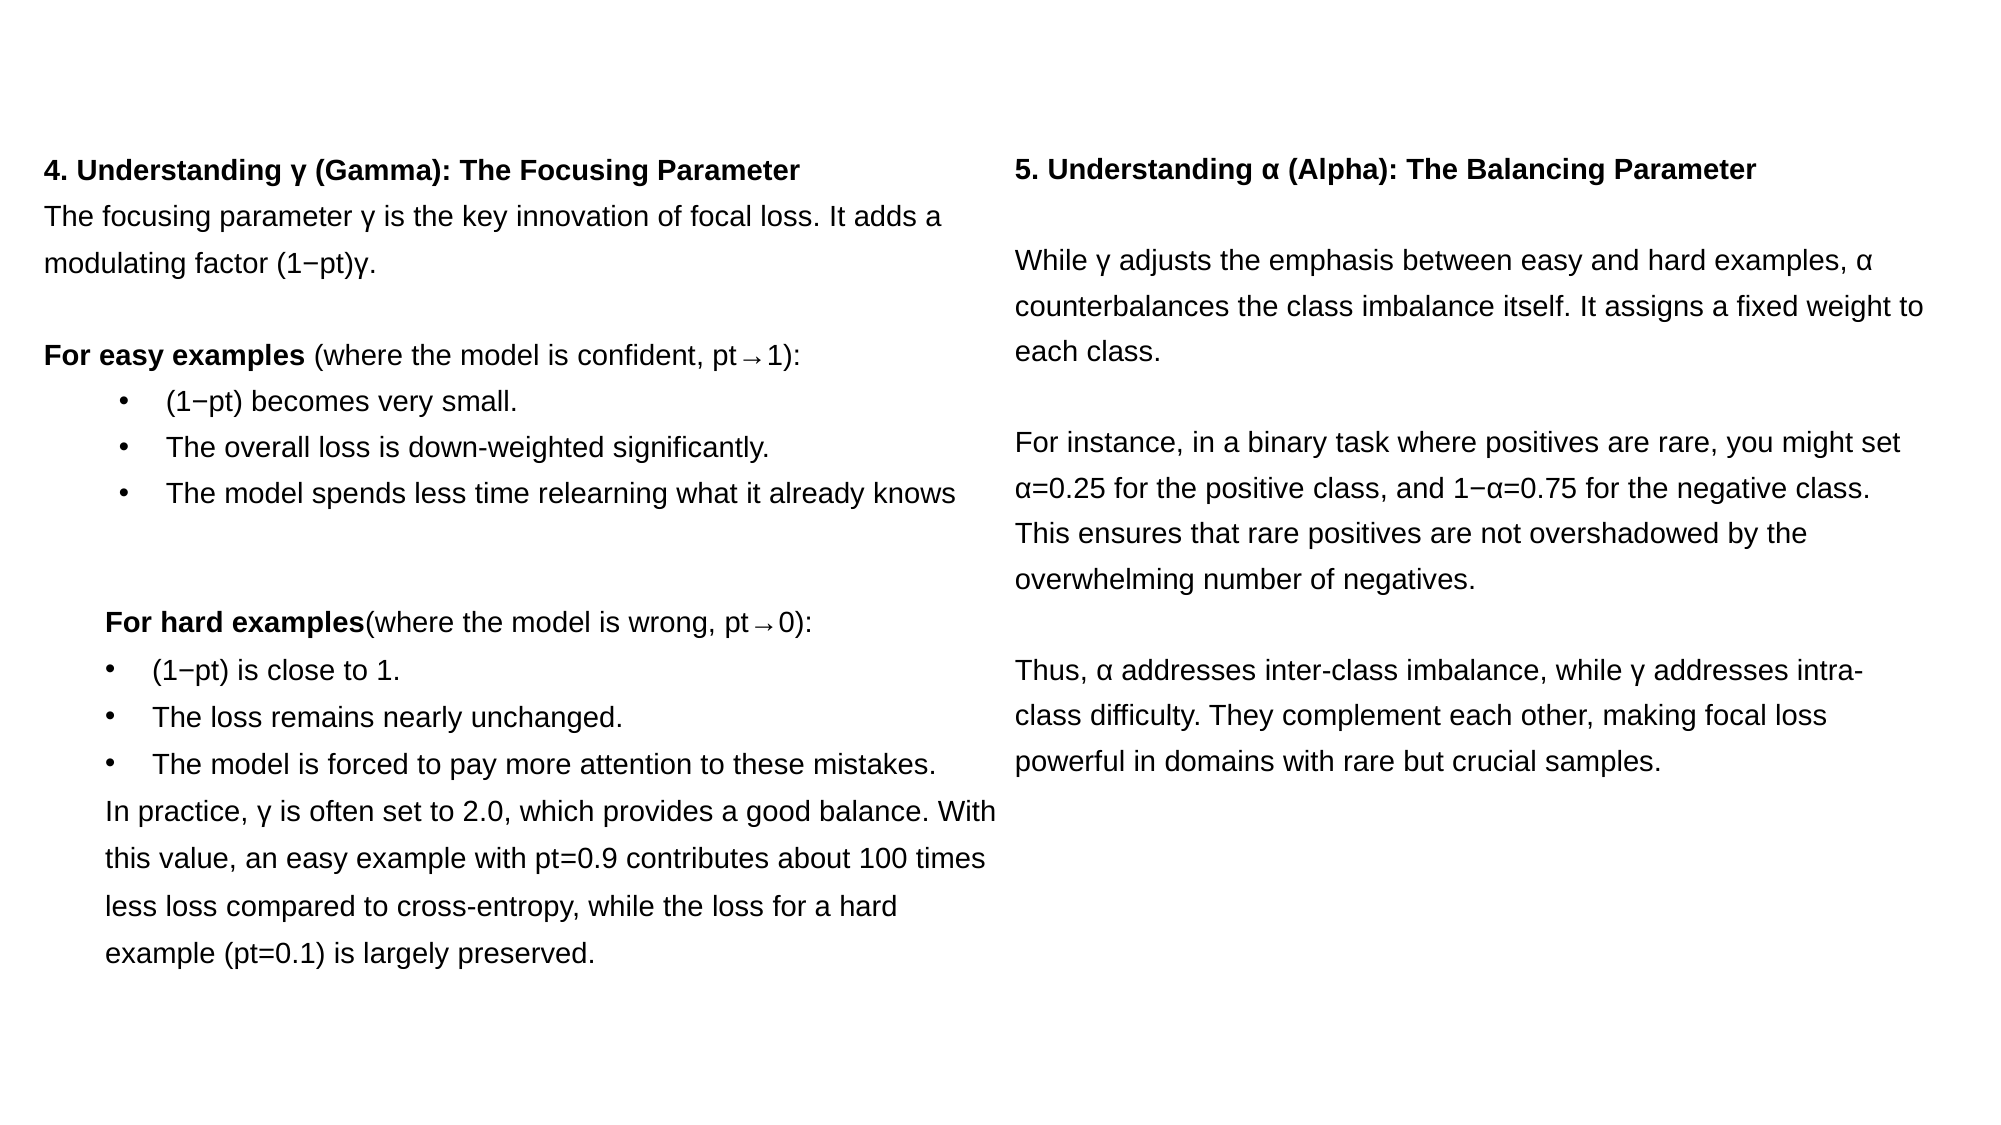

​
5. Understanding α (Alpha): The Balancing Parameter​​

While γ adjusts the emphasis between easy and hard examples, α counterbalances the class imbalance itself. It assigns a fixed weight to each class.​​

For instance, in a binary task where positives are rare, you might set α=0.25 for the positive class, and 1−α=0.75 for the negative class.
This ensures that rare positives are not overshadowed by the overwhelming number of negatives.​​

Thus, α addresses inter-class imbalance, while γ addresses intra-class difficulty. They complement each other, making focal loss powerful in domains with rare but crucial samples.​​
​​
​
4. Understanding γ (Gamma): The Focusing Parameter​
The focusing parameter γ is the key innovation of focal loss. It adds a modulating factor (1−pt​)γ.​

For easy examples (where the model is confident, pt​→1):​
(1−pt​) becomes very small.​
The overall loss is down-weighted significantly.​
The model spends less time relearning what it already knows

For hard examples(where the model is wrong, pt​→0):​​
(1−pt​) is close to 1.​​
The loss remains nearly unchanged.​​
The model is forced to pay more attention to these mistakes.​​
In practice, γ is often set to 2.0, which provides a good balance. With this value, an easy example with pt​=0.9 contributes about 100 times less loss compared to cross-entropy, while the loss for a hard example (pt​=0.1) is largely preserved.​​
​